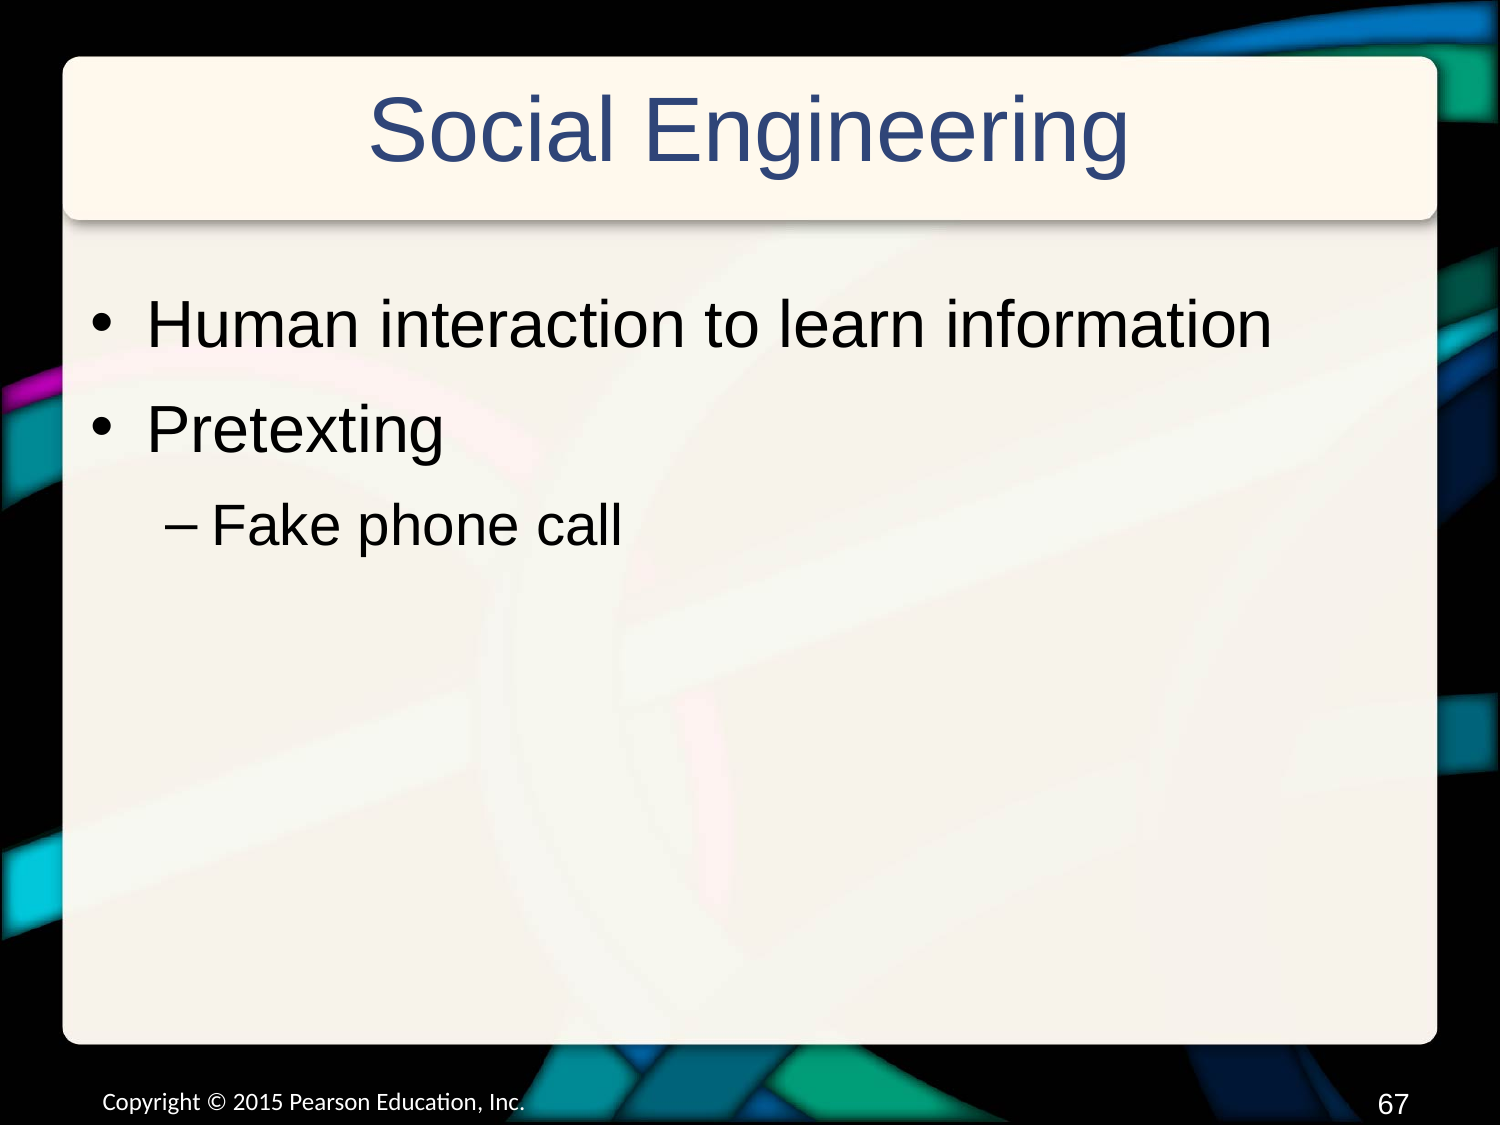

# Social Engineering
Human interaction to learn information
Pretexting
Fake phone call
Copyright © 2015 Pearson Education, Inc.
67